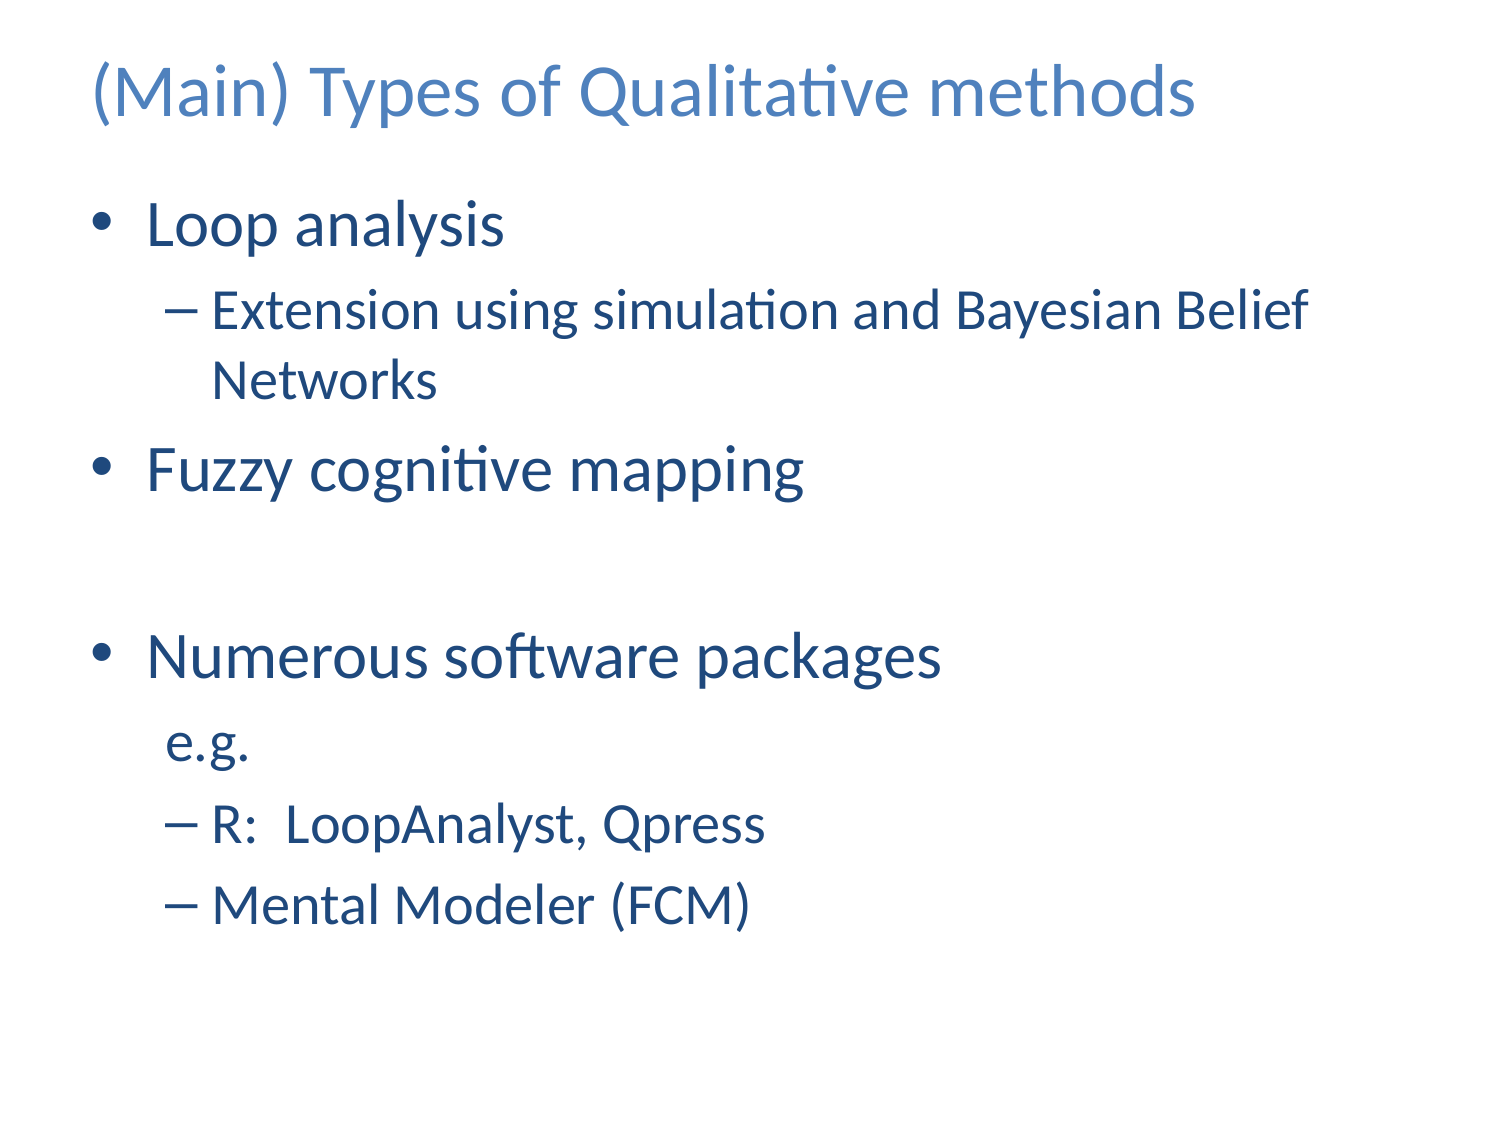

# (Main) Types of Qualitative methods
Loop analysis
Extension using simulation and Bayesian Belief Networks
Fuzzy cognitive mapping

Numerous software packages
e.g.
R:  LoopAnalyst, Qpress
Mental Modeler (FCM)